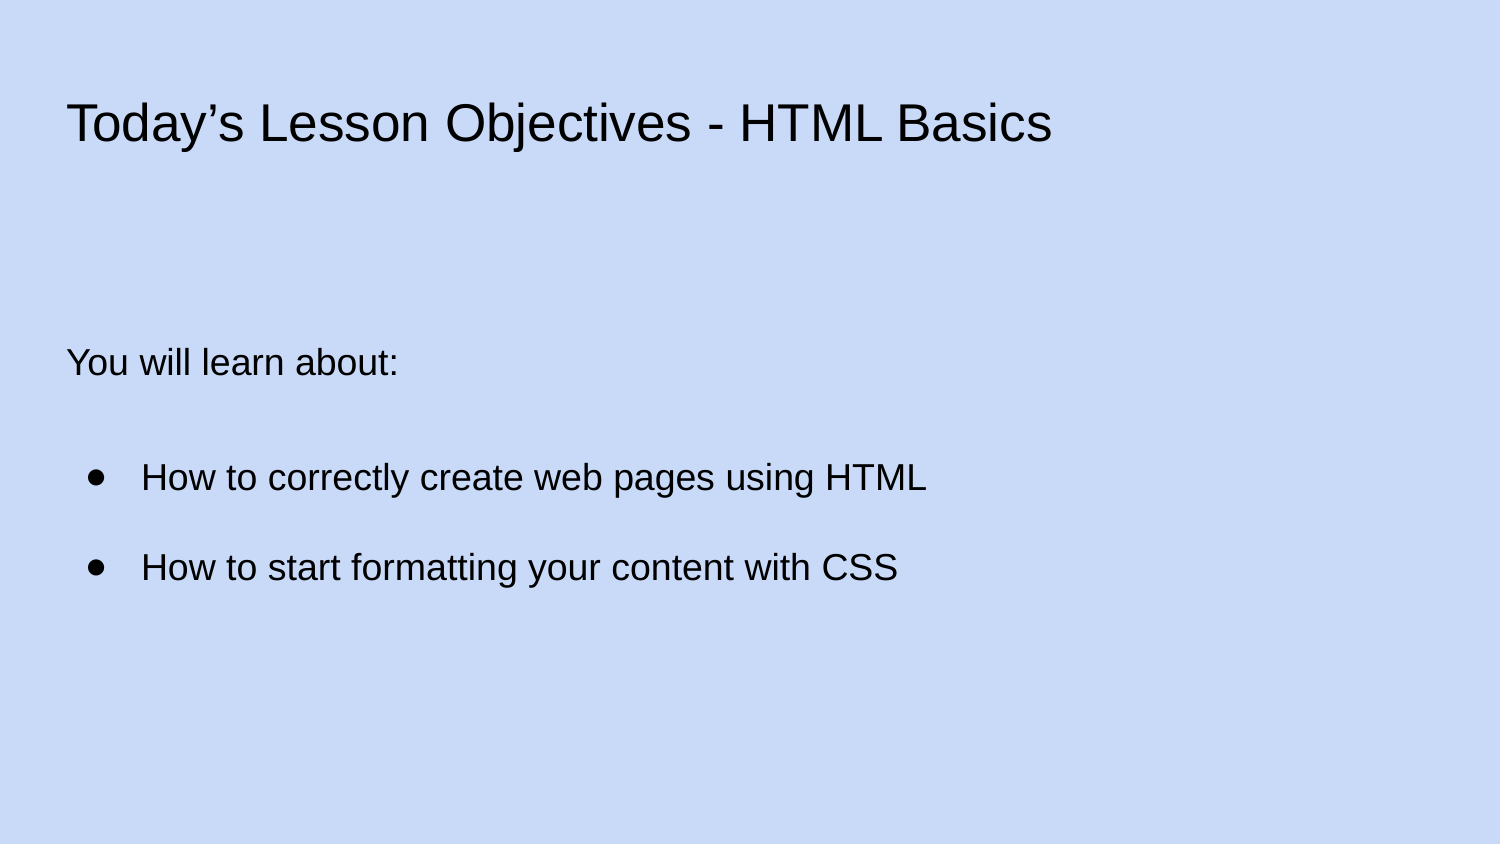

# Today’s Lesson Objectives - HTML Basics
You will learn about:
How to correctly create web pages using HTML
How to start formatting your content with CSS